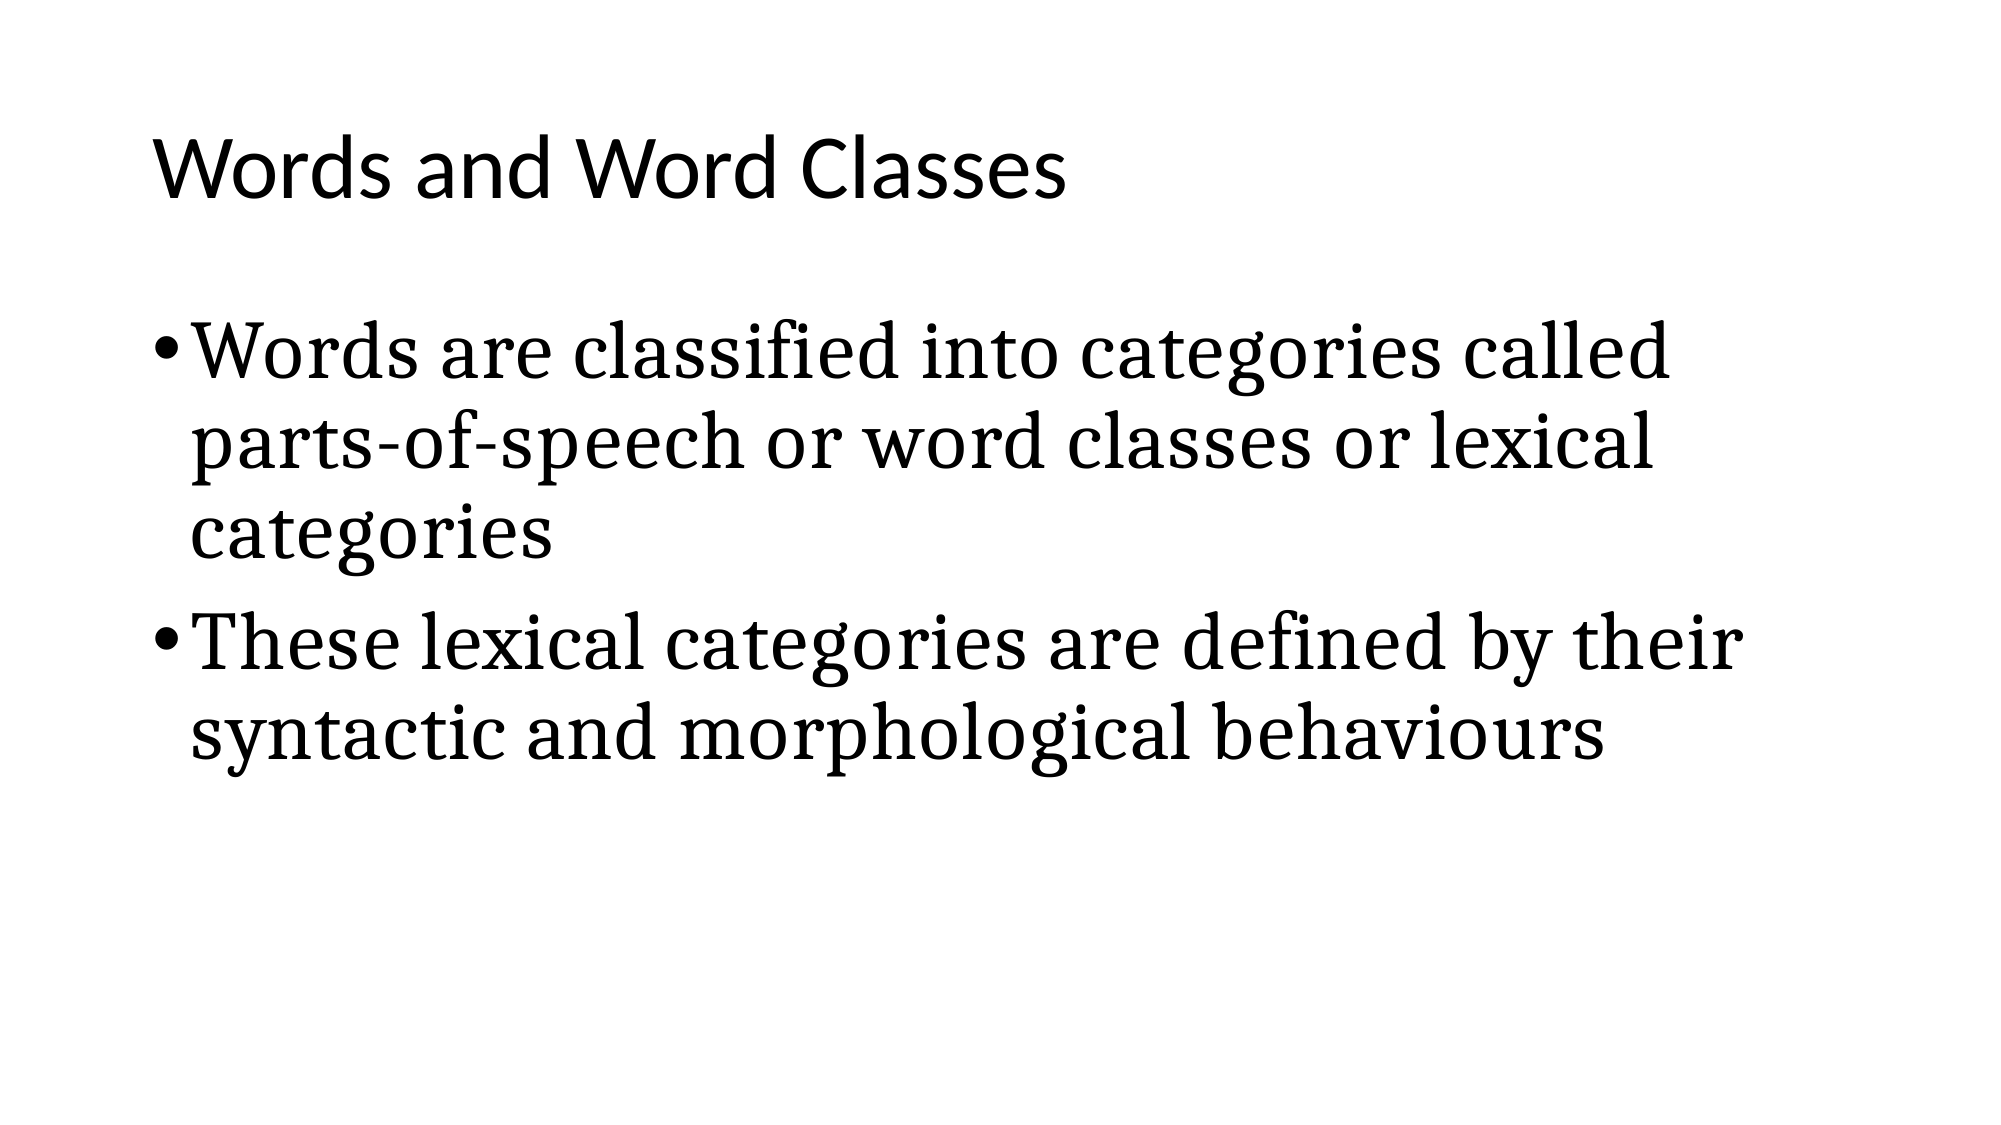

# Words and Word Classes
Words are classified into categories called parts-of-speech or word classes or lexical categories
These lexical categories are defined by their syntactic and morphological behaviours